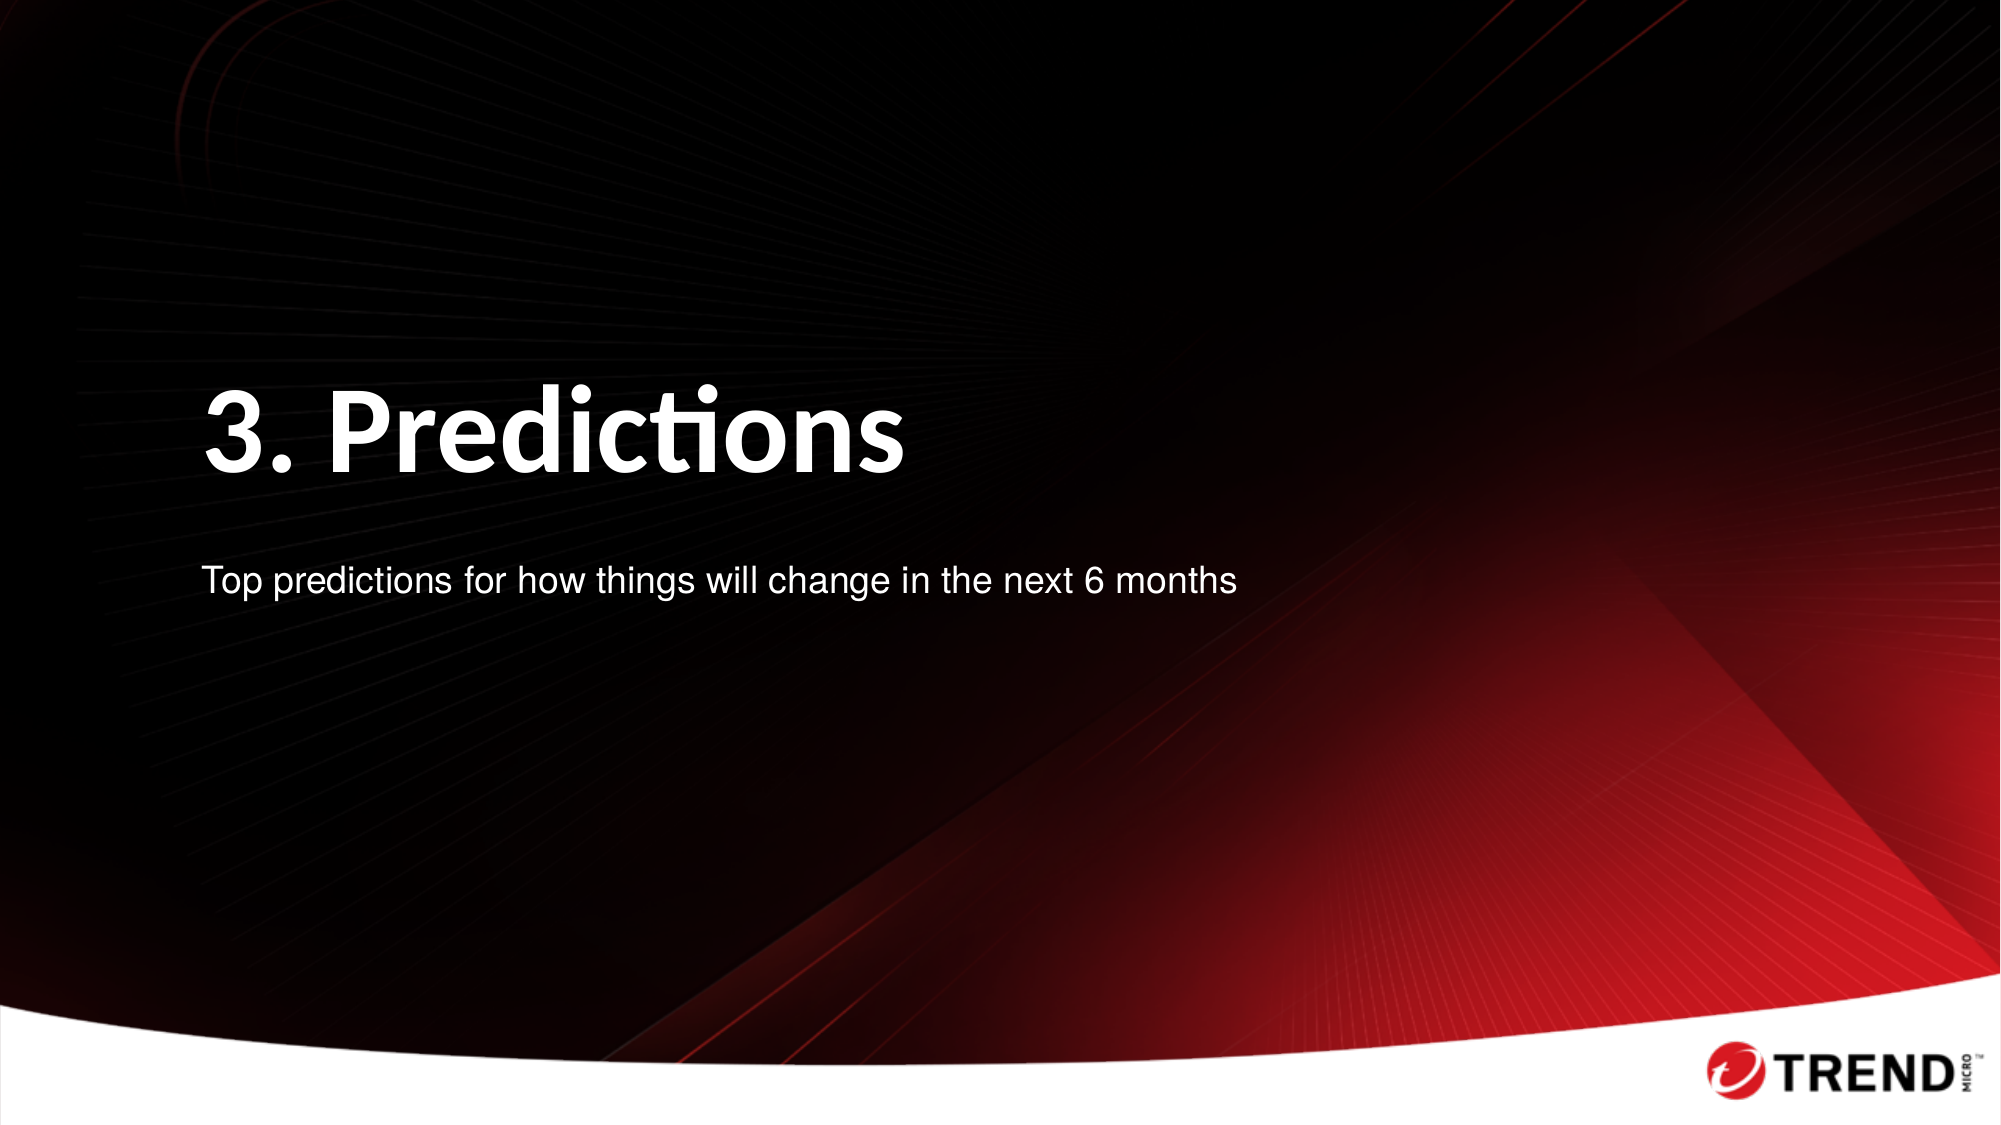

3. Predictions
Top predictions for how things will change in the next 6 months